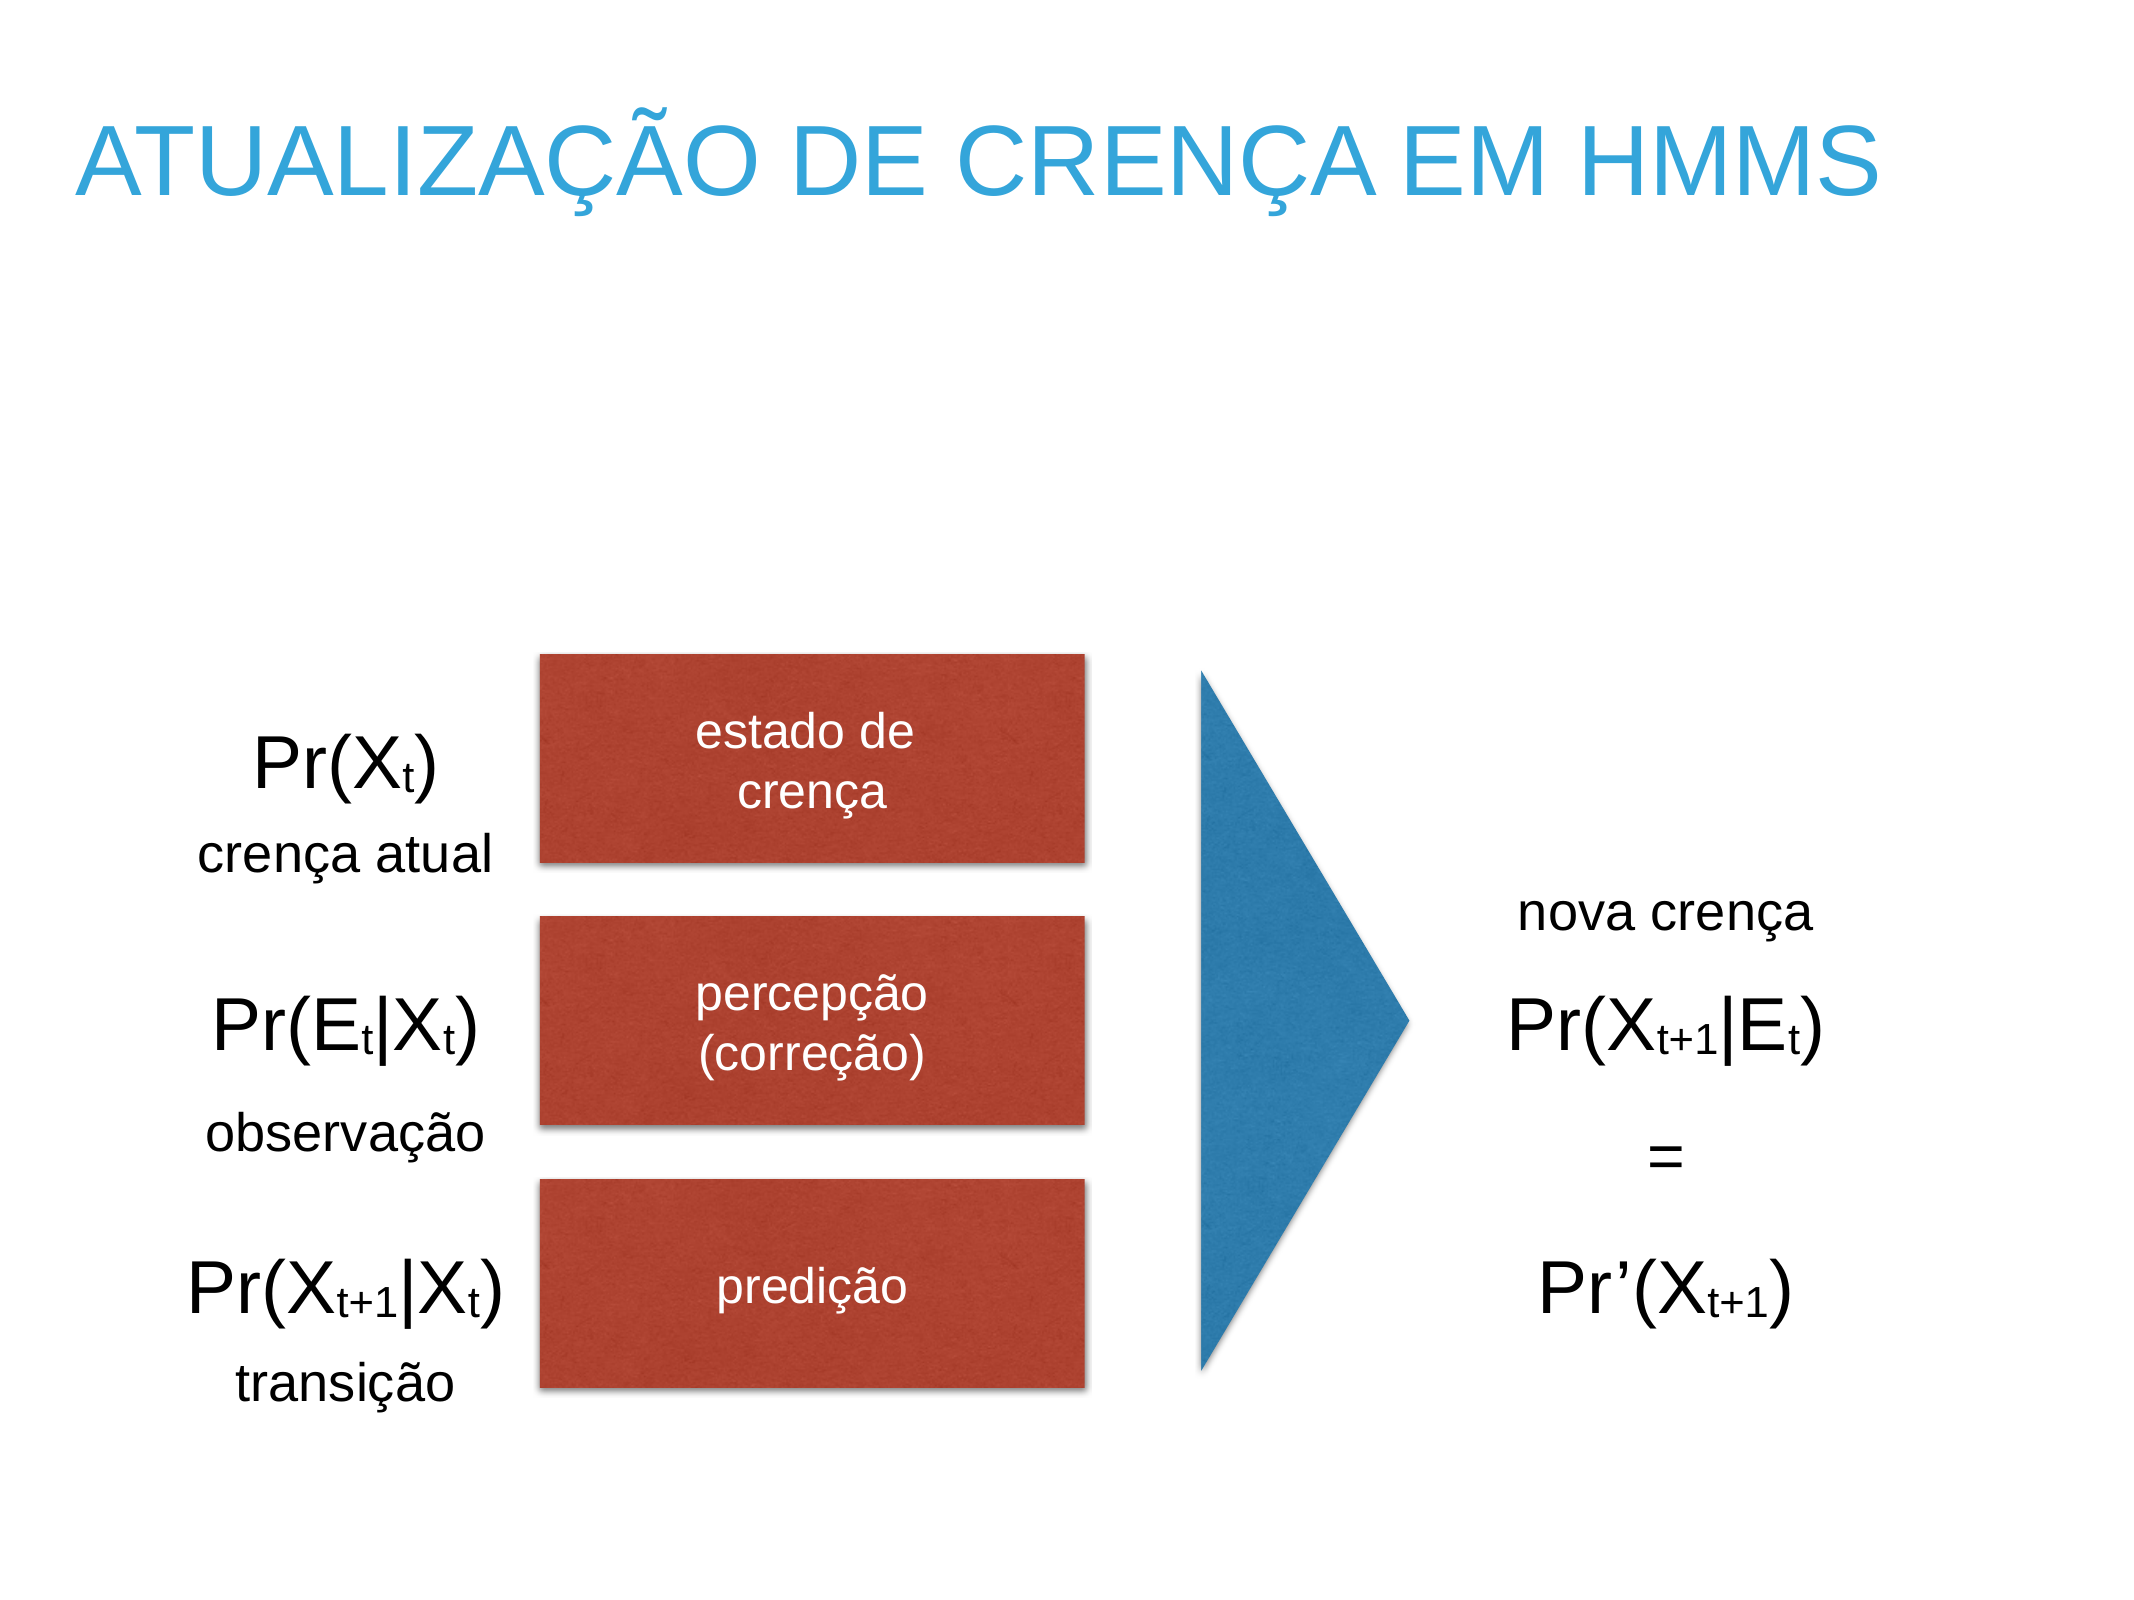

Atualização de Crença em HMMs
estado de
crença
Pr(Xt)
crença atual
nova crença

percepção
(correção)
Pr(Et|Xt)
Pr(Xt+1|Et)
observação
=
predição
Pr(Xt+1|Xt)
Pr’(Xt+1)
transição